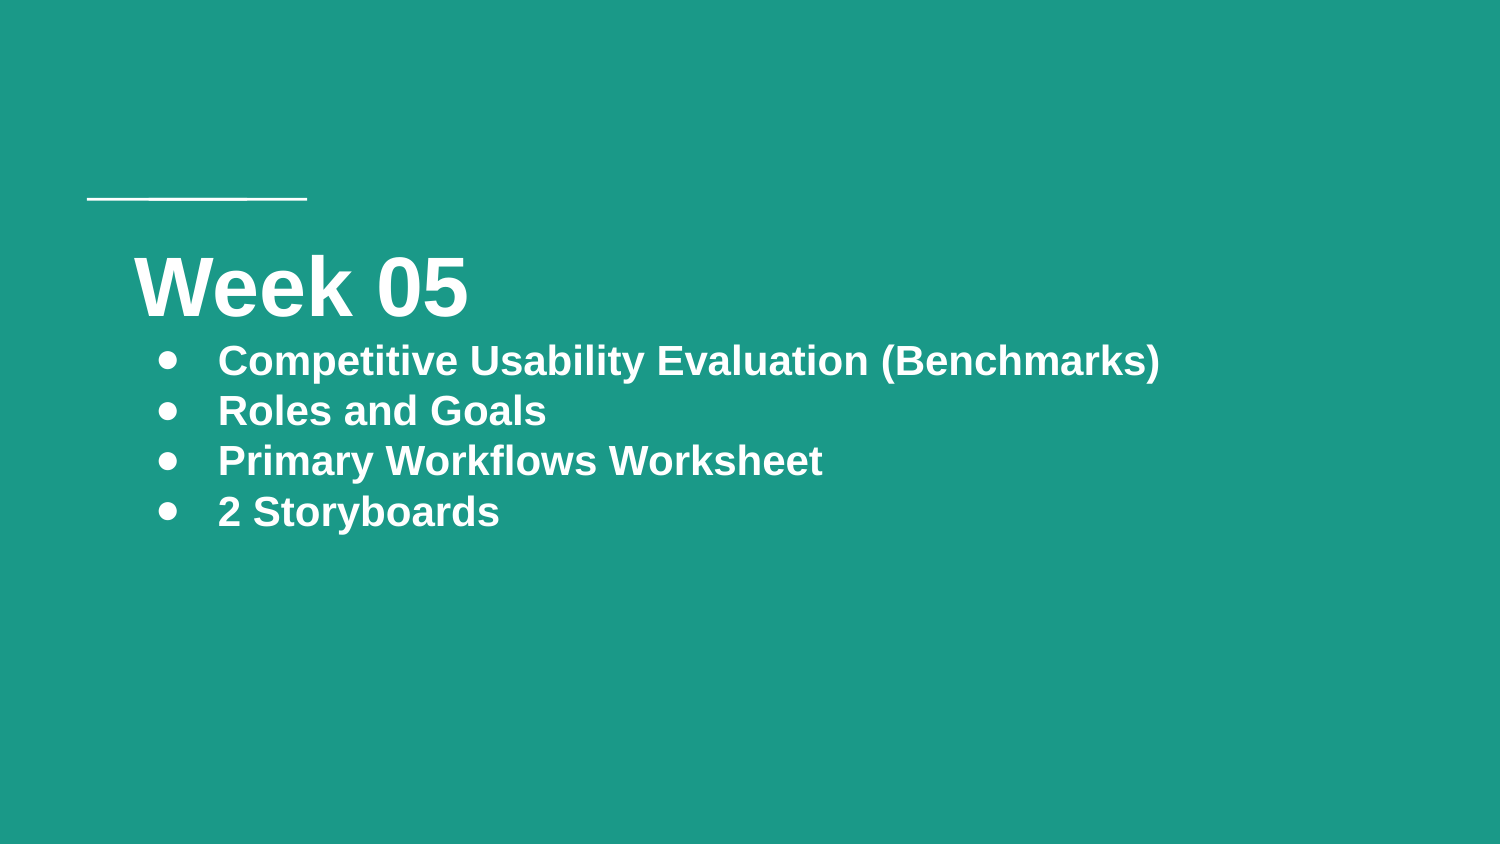

# Week 05
Competitive Usability Evaluation (Benchmarks)
Roles and Goals
Primary Workflows Worksheet
2 Storyboards